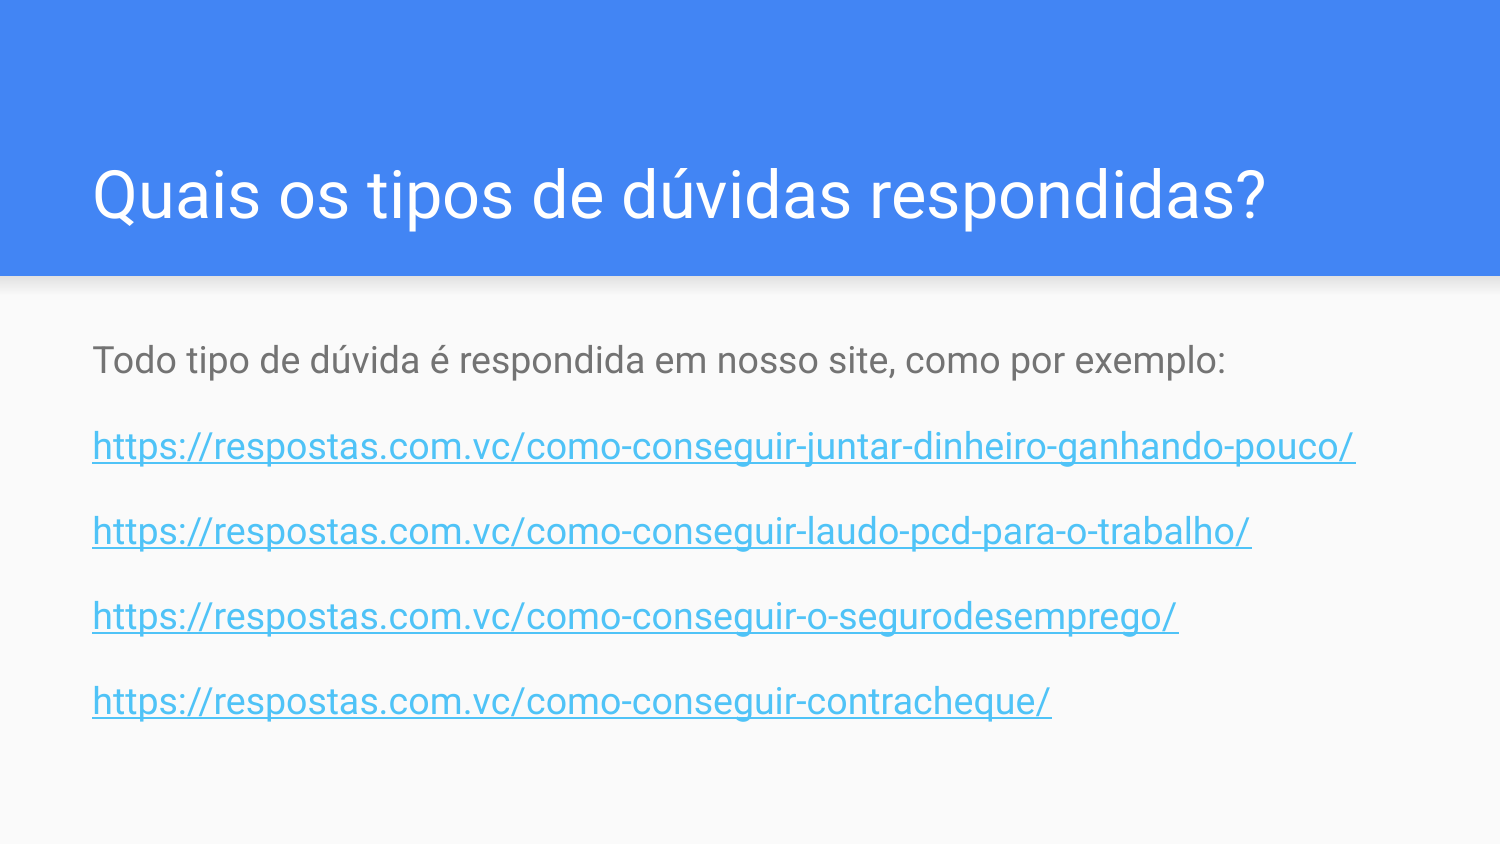

# Quais os tipos de dúvidas respondidas?
Todo tipo de dúvida é respondida em nosso site, como por exemplo:
https://respostas.com.vc/como-conseguir-juntar-dinheiro-ganhando-pouco/
https://respostas.com.vc/como-conseguir-laudo-pcd-para-o-trabalho/
https://respostas.com.vc/como-conseguir-o-segurodesemprego/
https://respostas.com.vc/como-conseguir-contracheque/